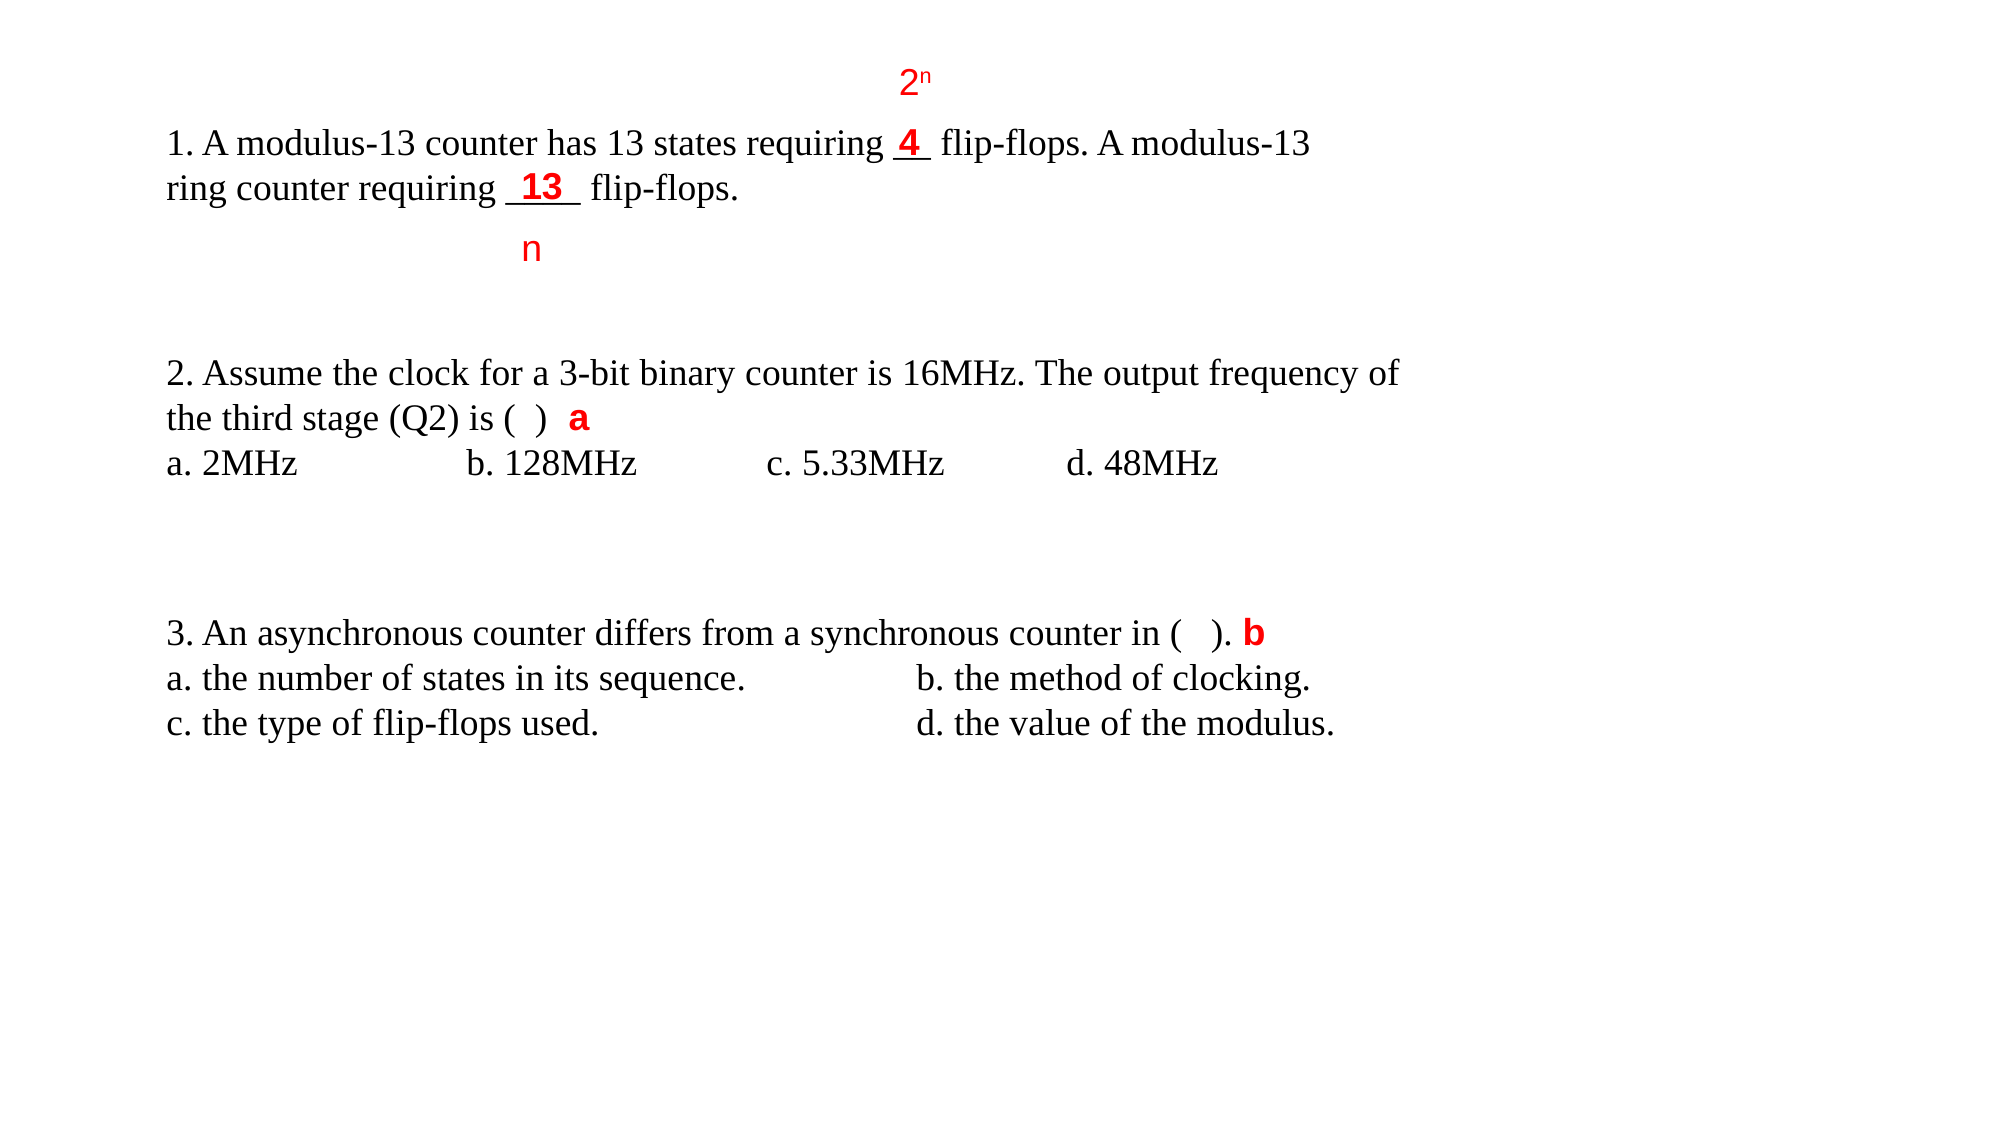

2n
4
1. A modulus-13 counter has 13 states requiring __ flip-flops. A modulus-13 ring counter requiring ____ flip-flops.
13
n

2. Assume the clock for a 3-bit binary counter is 16MHz. The output frequency of the third stage (Q2) is (  )
a. 2MHz       	b. 128MHz     	c. 5.33MHz     	d. 48MHz
a
3. An asynchronous counter differs from a synchronous counter in (   ).
a. the number of states in its sequence.		b. the method of clocking.
c. the type of flip-flops used.			d. the value of the modulus.
b